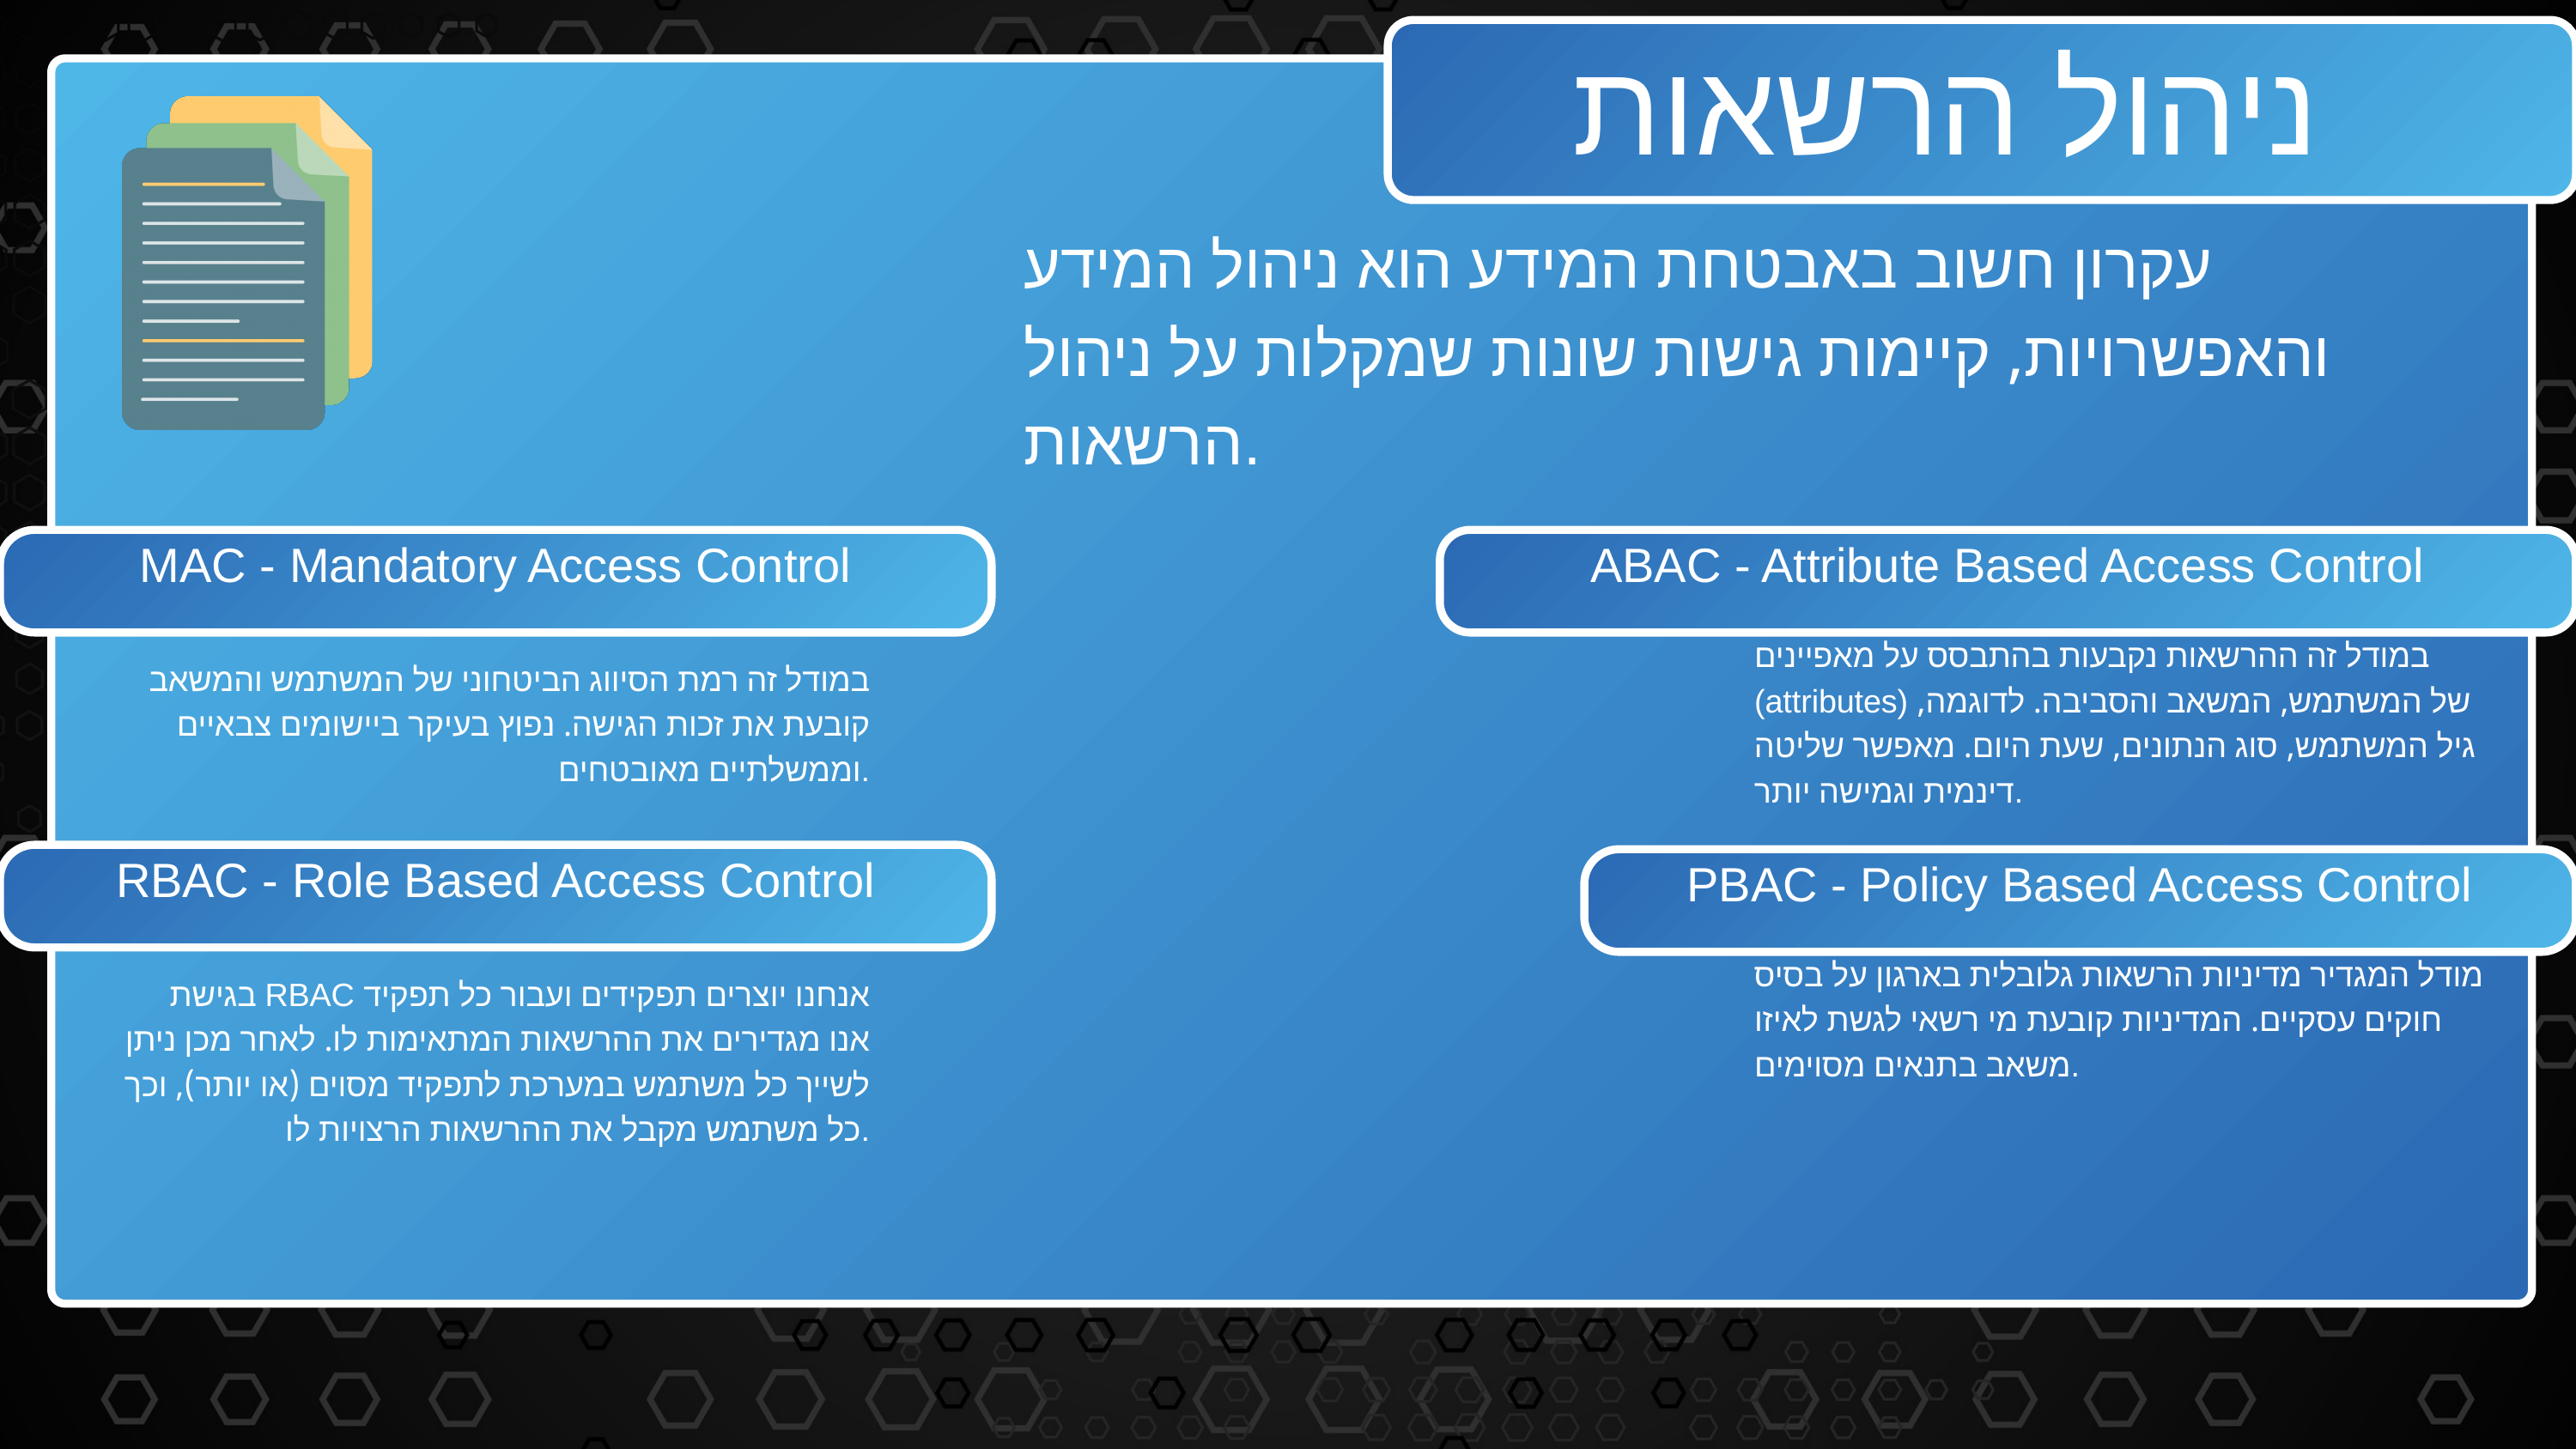

ניהול הרשאות

עקרון חשוב באבטחת המידע הוא ניהול המידע והאפשרויות, קיימות גישות שונות שמקלות על ניהול הרשאות.

MAC - Mandatory Access Control

ABAC - Attribute Based Access Control
במודל זה ההרשאות נקבעות בהתבסס על מאפיינים (attributes) של המשתמש, המשאב והסביבה. לדוגמה, גיל המשתמש, סוג הנתונים, שעת היום. מאפשר שליטה דינמית וגמישה יותר.

במודל זה רמת הסיווג הביטחוני של המשתמש והמשאב קובעת את זכות הגישה. נפוץ בעיקר ביישומים צבאיים וממשלתיים מאובטחים.

RBAC - Role Based Access Control

PBAC - Policy Based Access Control
מודל המגדיר מדיניות הרשאות גלובלית בארגון על בסיס חוקים עסקיים. המדיניות קובעת מי רשאי לגשת לאיזו משאב בתנאים מסוימים.
בגישת RBAC אנחנו יוצרים תפקידים ועבור כל תפקיד אנו מגדירים את ההרשאות המתאימות לו. לאחר מכן ניתן לשייך כל משתמש במערכת לתפקיד מסוים (או יותר), וכך כל משתמש מקבל את ההרשאות הרצויות לו.